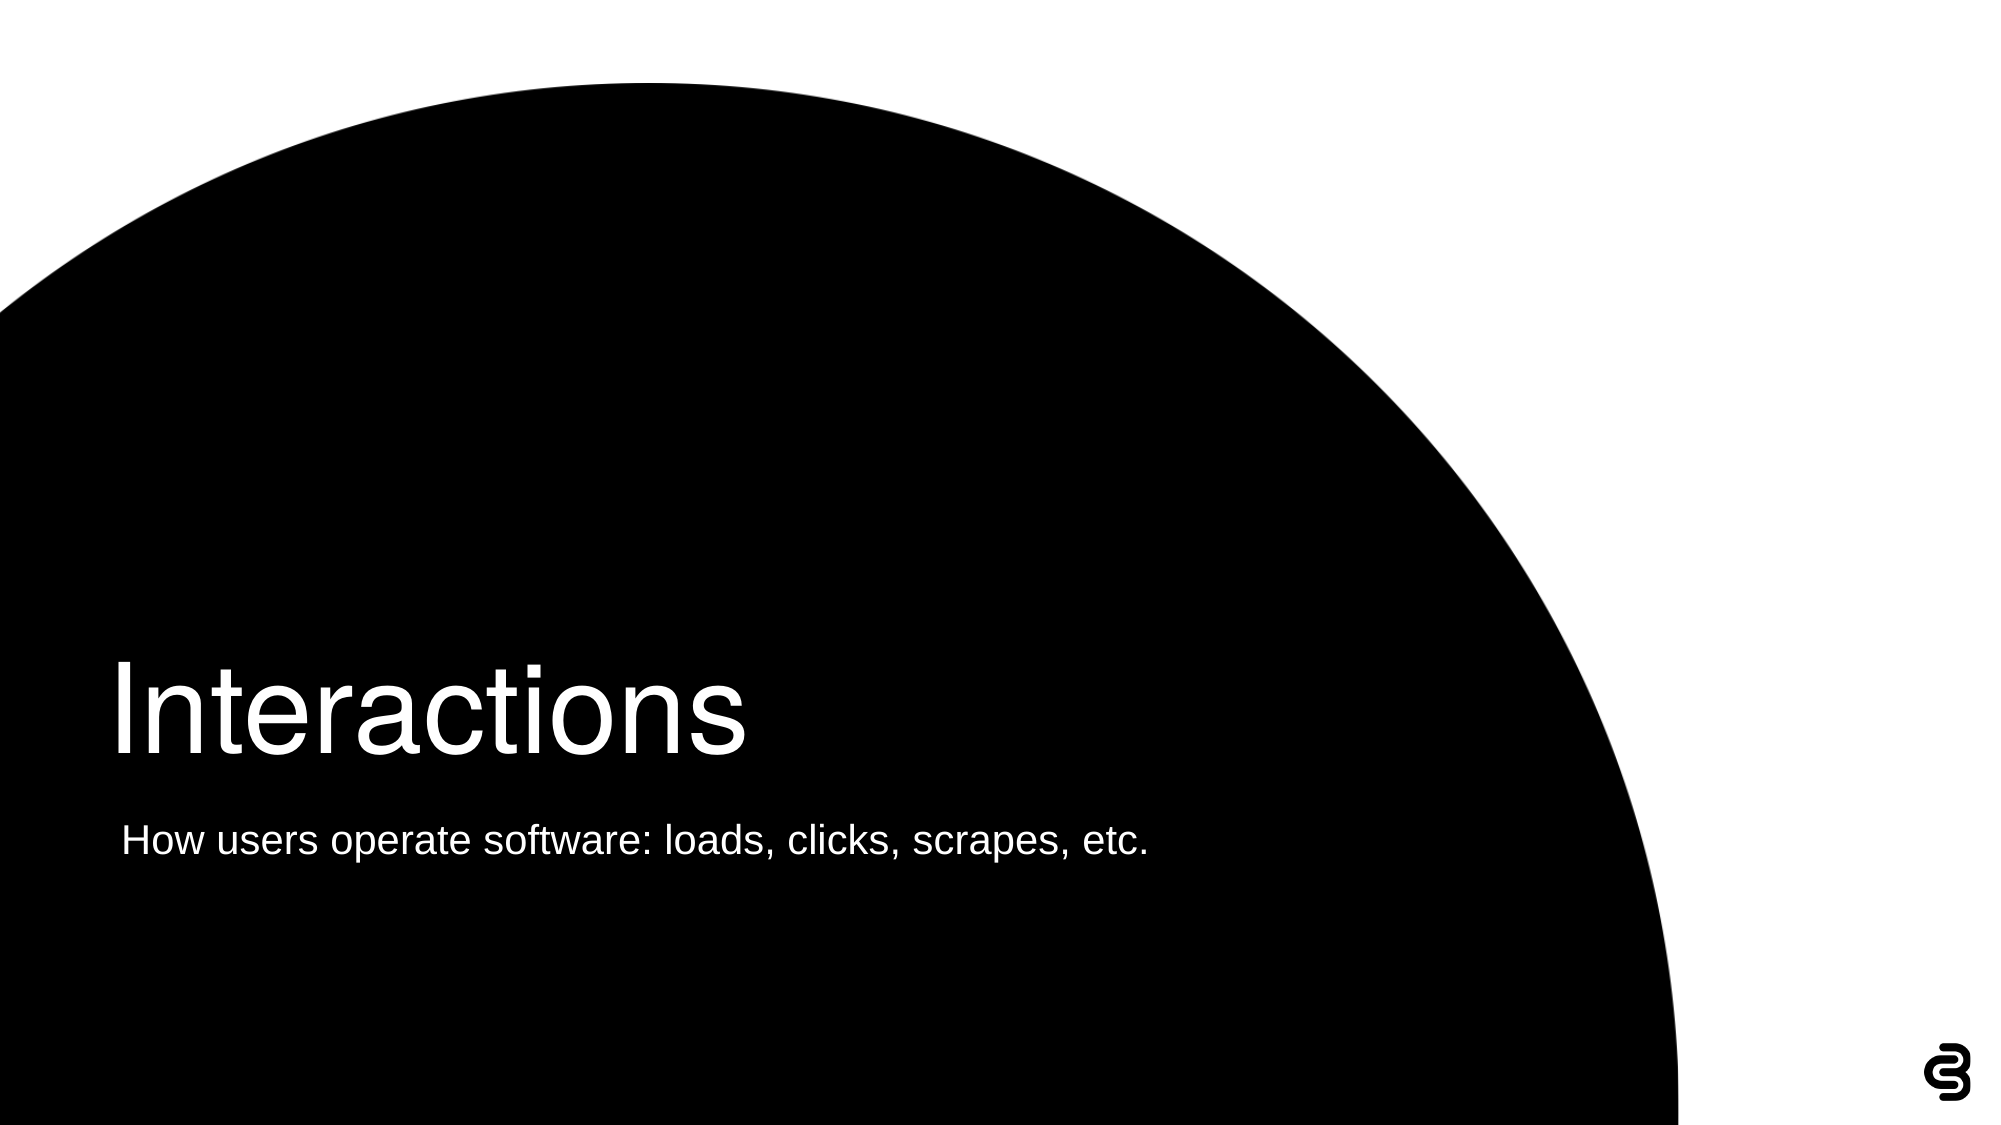

Interactions
How users operate software: loads, clicks, scrapes, etc.